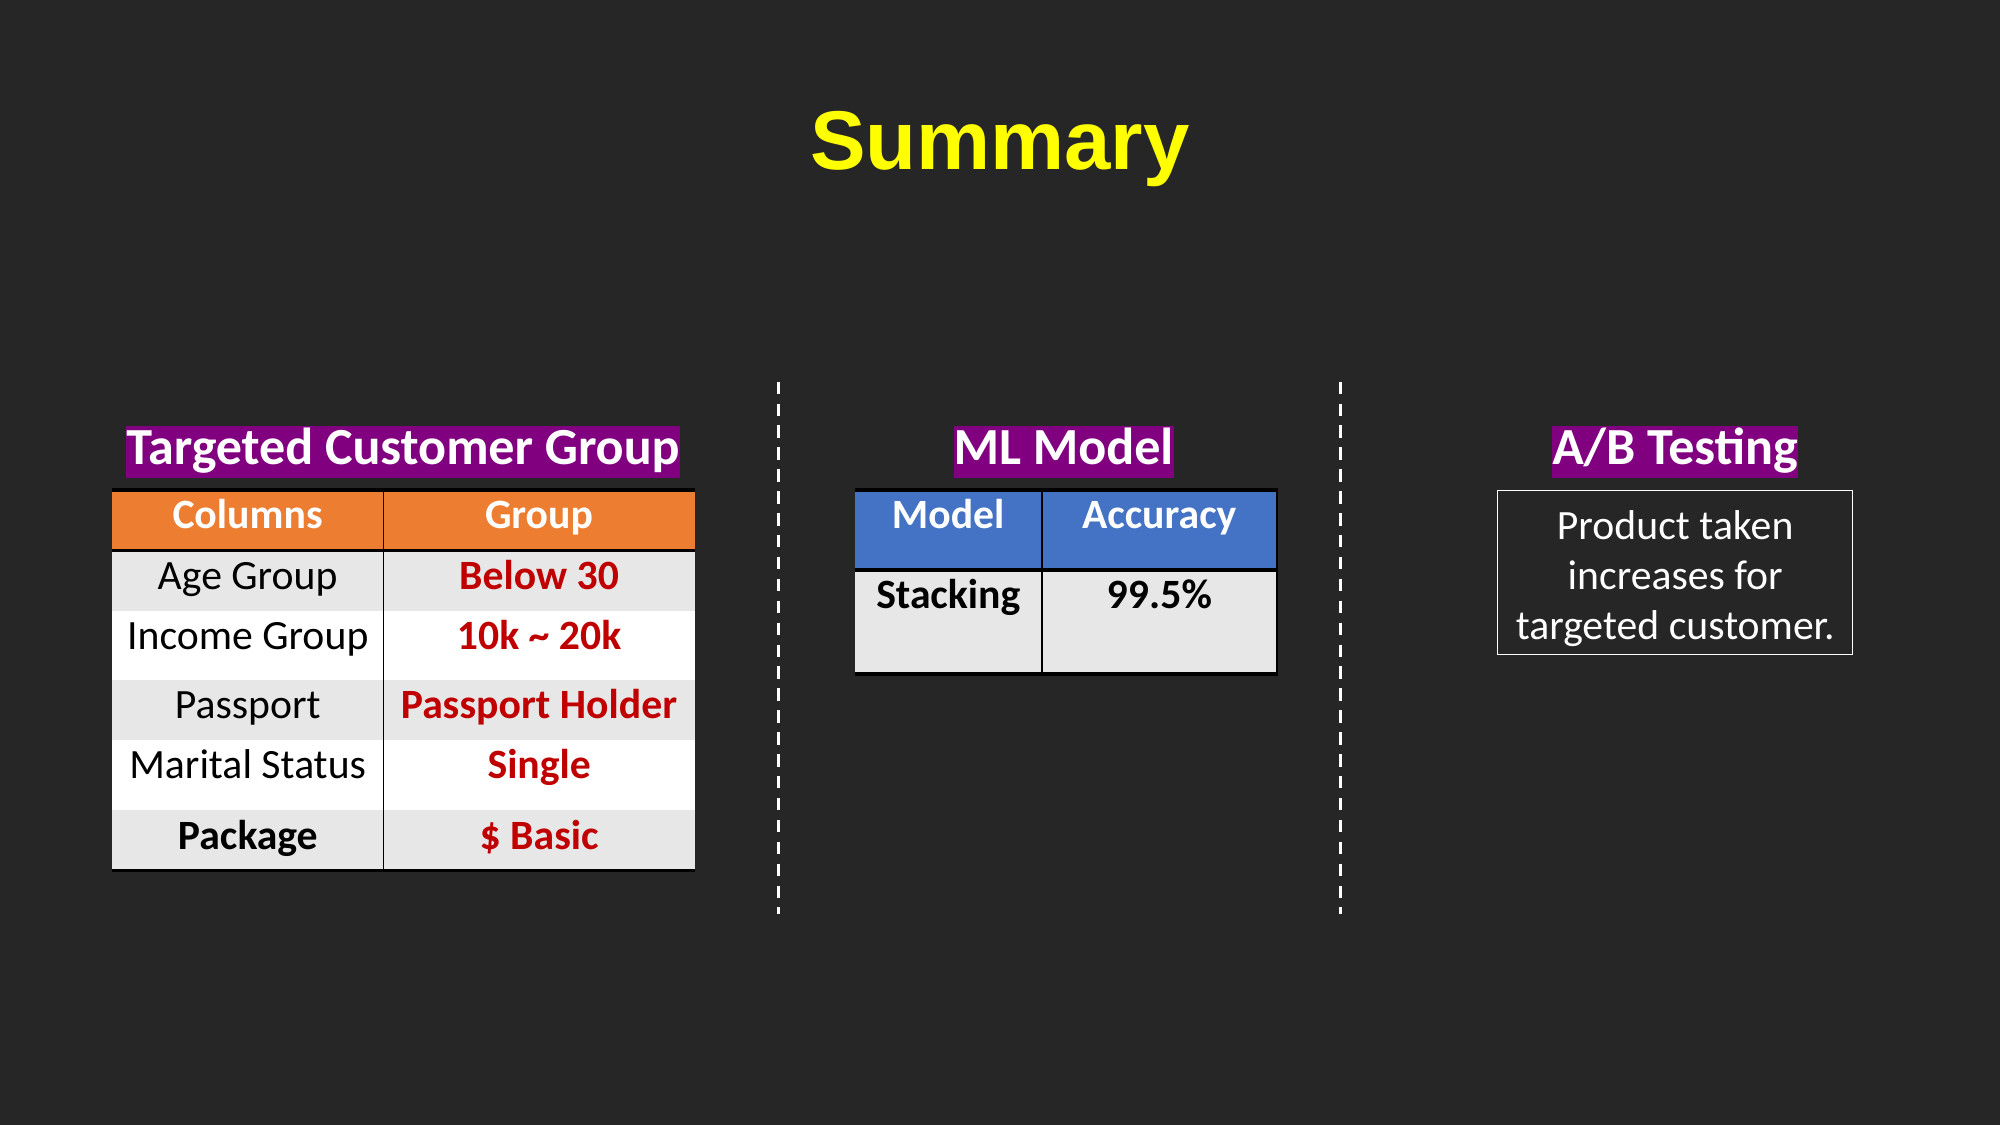

Summary
ML Model
A/B Testing
Targeted Customer Group

| Columns | Group |
| --- | --- |
| Age Group | Below 30 |
| Income Group | 10k ~ 20k |
| Passport | Passport Holder |
| Marital Status | Single |
| Package | $ Basic |
| Model | Accuracy |
| --- | --- |
| Stacking | 99.5% |
Product taken increases for targeted customer.